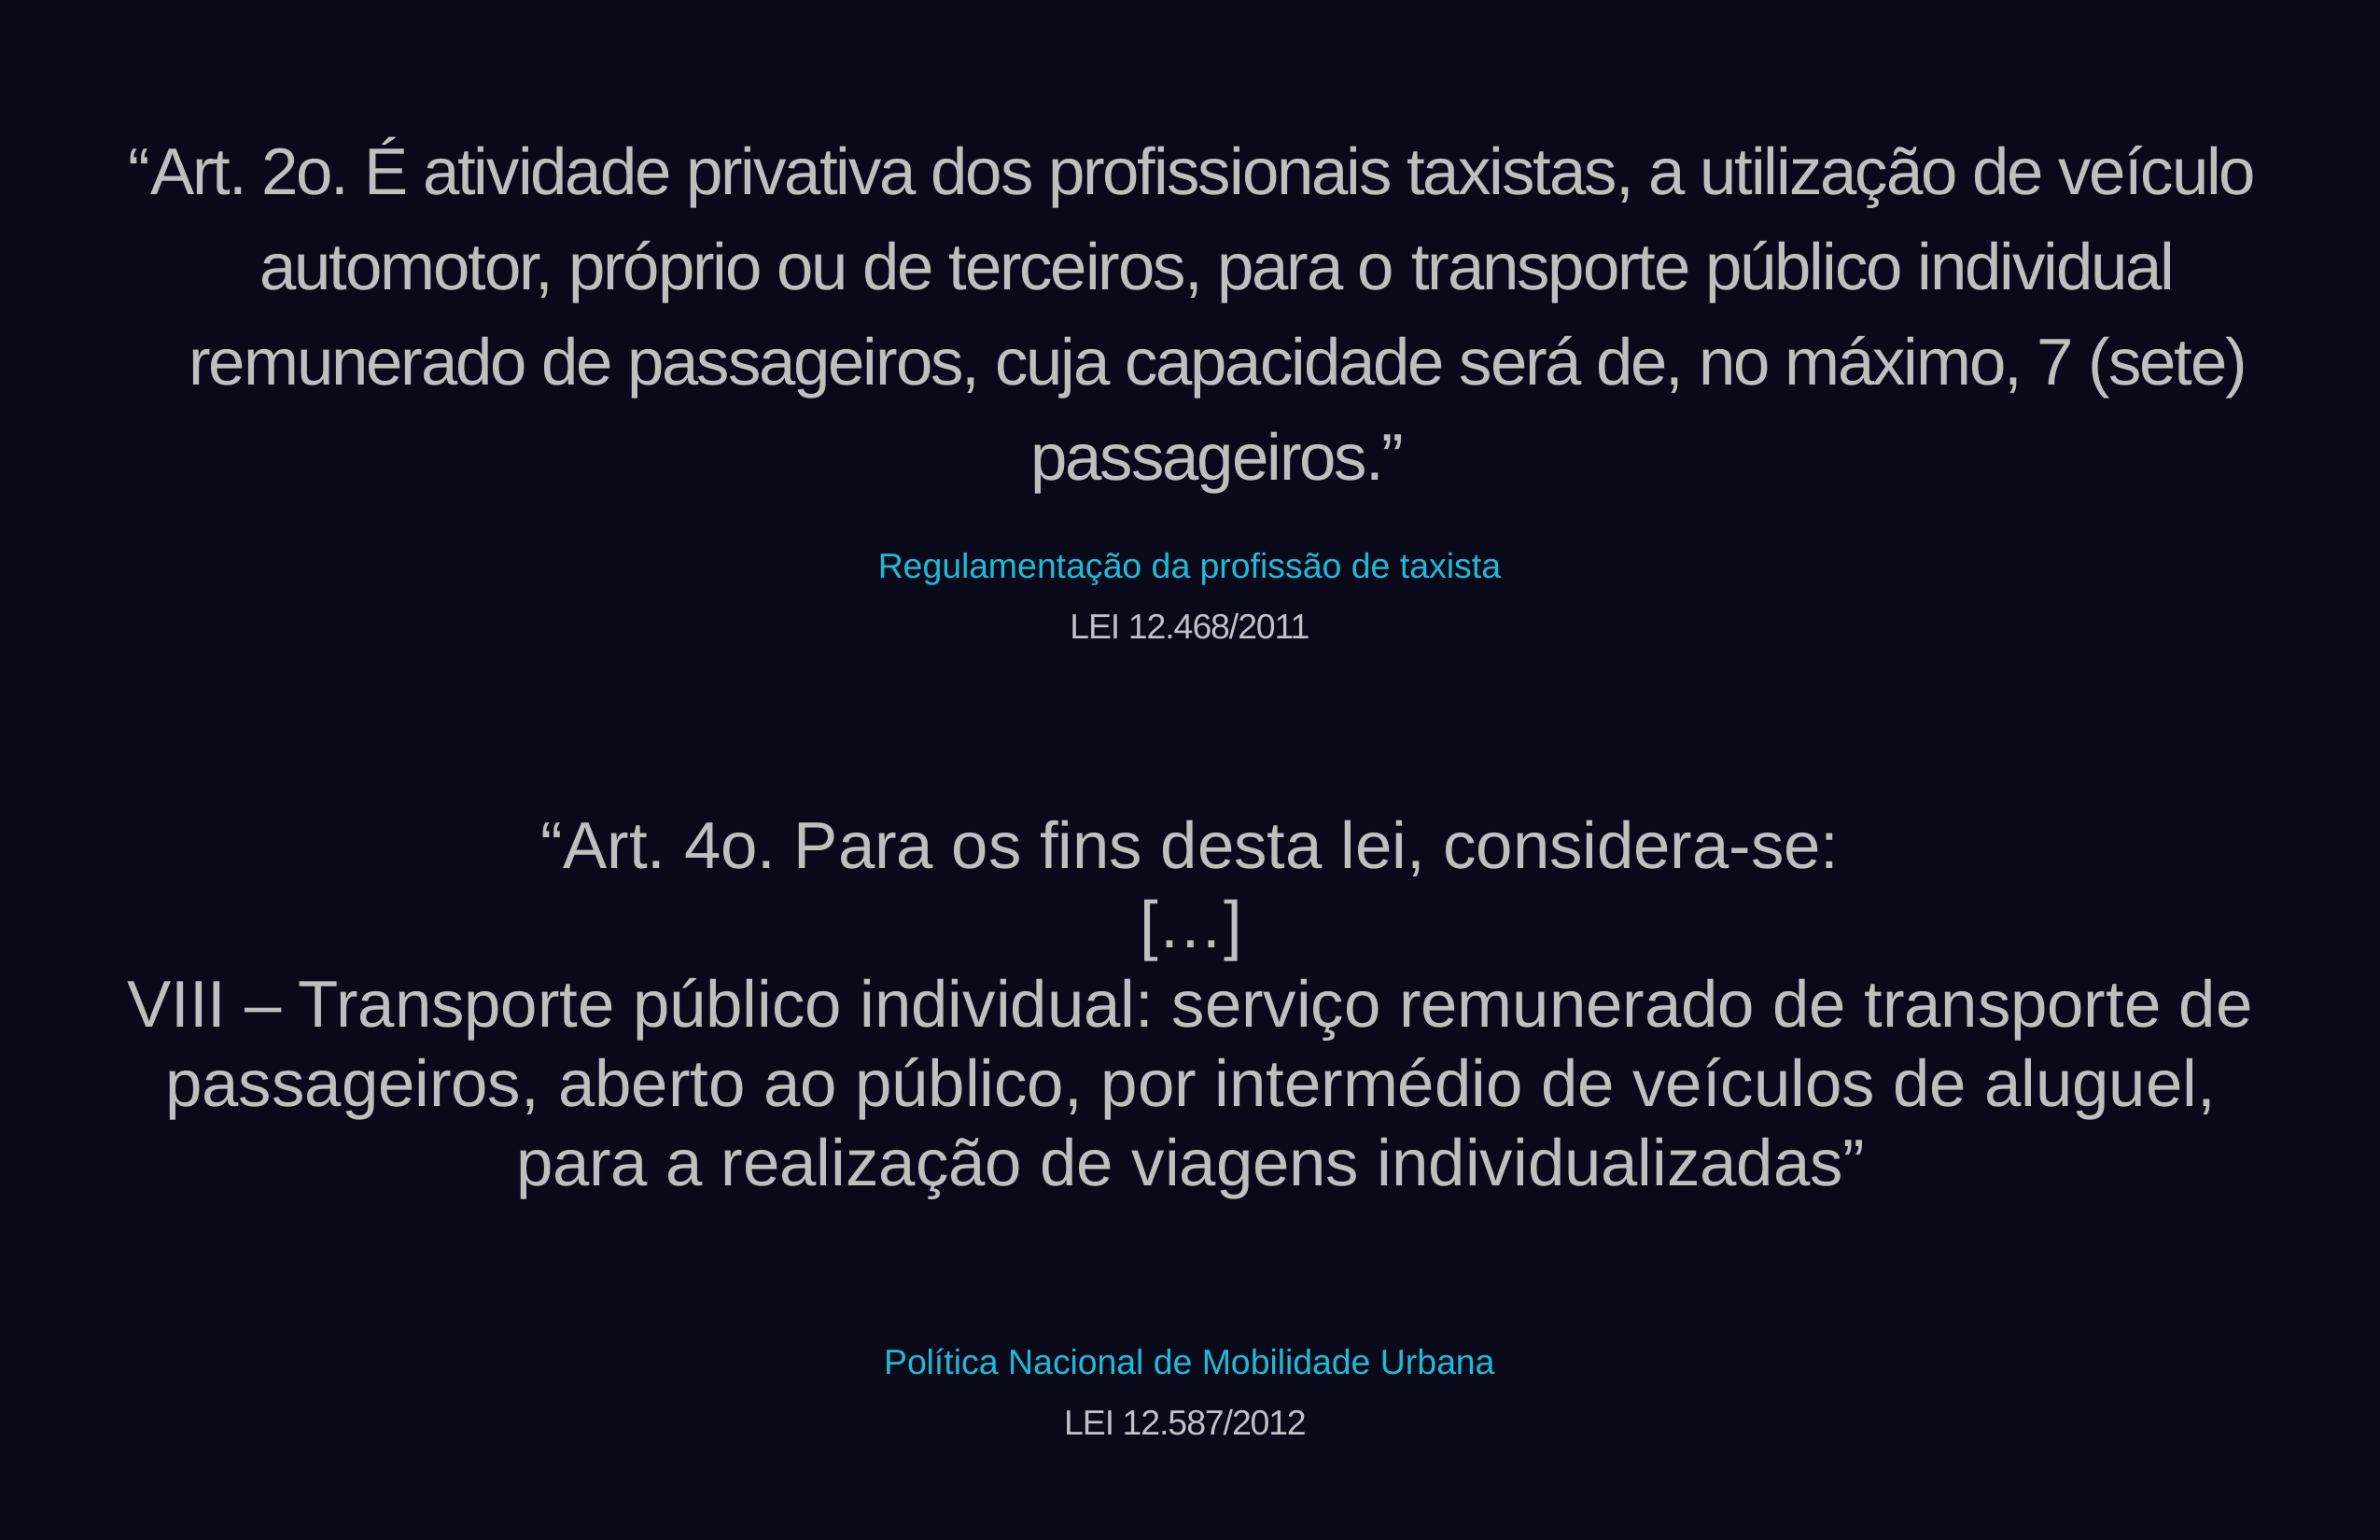

“Art. 2o. É atividade privativa dos profissionais taxistas, a utilização de veículo automotor, próprio ou de terceiros, para o transporte público individual remunerado de passageiros, cuja capacidade será de, no máximo, 7 (sete) passageiros.”
# Regulamentação da profissão de taxista
Lei 12.468/2011
“Art. 4o. Para os fins desta lei, considera-se:
[…]
VIII – Transporte público individual: serviço remunerado de transporte de passageiros, aberto ao público, por intermédio de veículos de aluguel, para a realização de viagens individualizadas”
Política Nacional de Mobilidade Urbana
Lei 12.587/2012